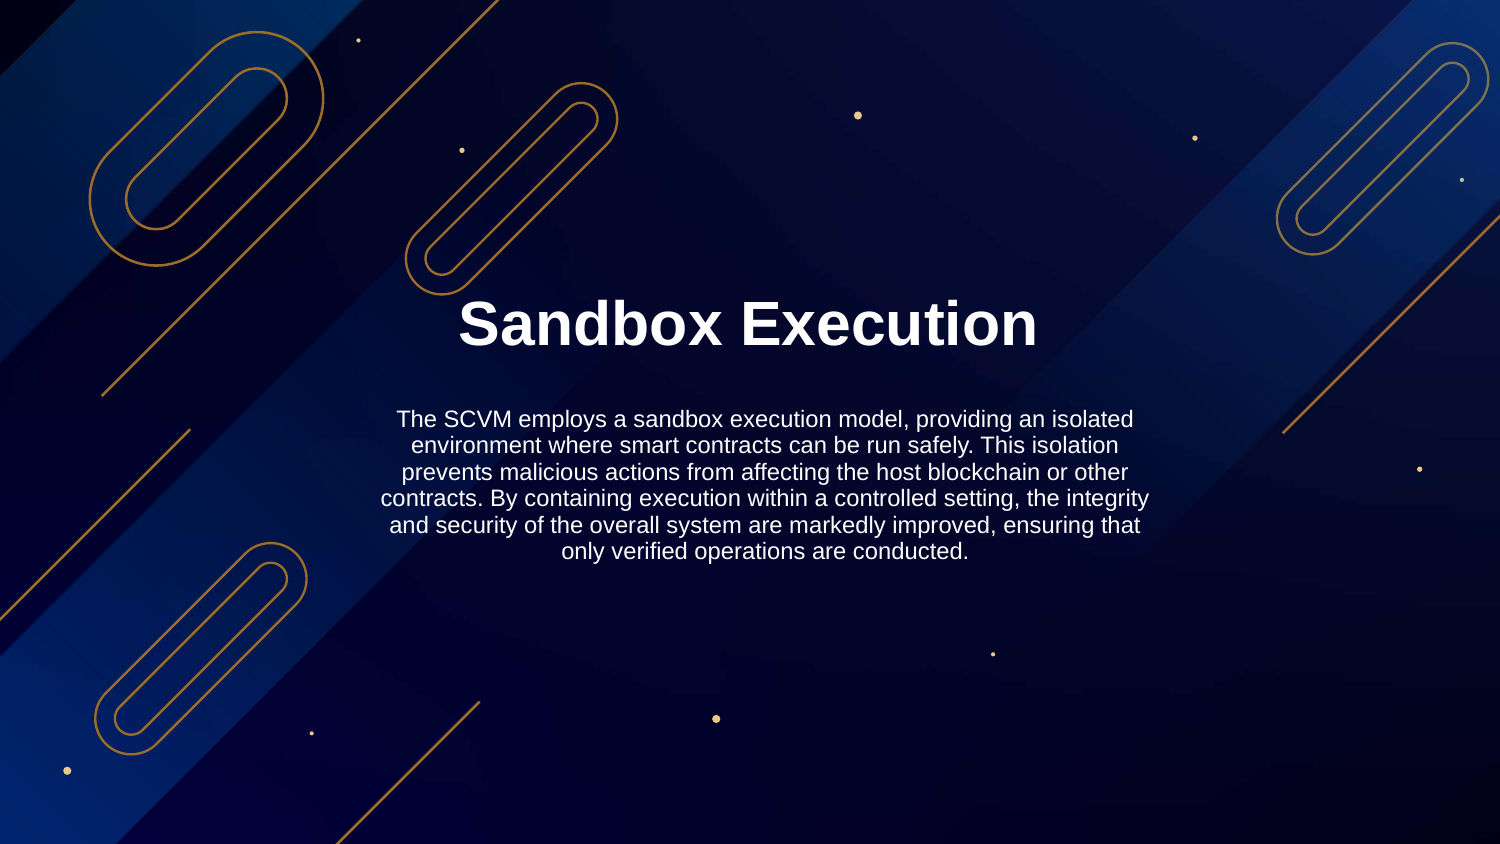

# Sandbox Execution
The SCVM employs a sandbox execution model, providing an isolated environment where smart contracts can be run safely. This isolation prevents malicious actions from affecting the host blockchain or other contracts. By containing execution within a controlled setting, the integrity and security of the overall system are markedly improved, ensuring that only verified operations are conducted.